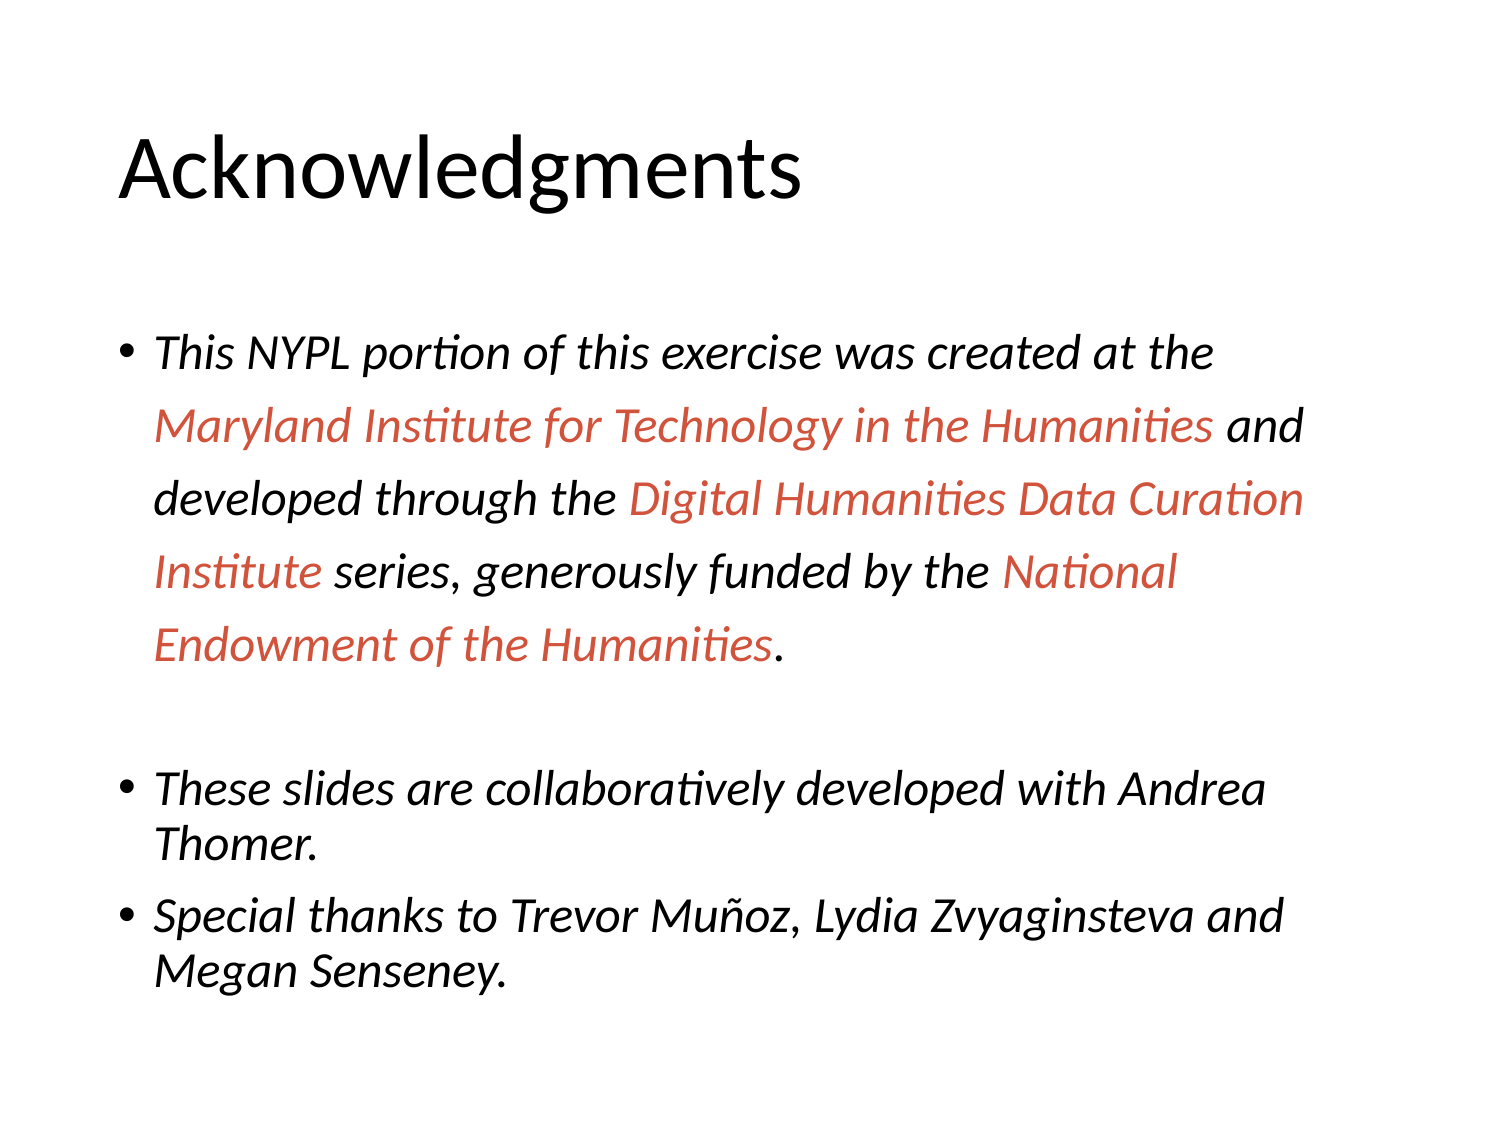

# Acknowledgments
This NYPL portion of this exercise was created at the Maryland Institute for Technology in the Humanities and developed through the Digital Humanities Data Curation Institute series, generously funded by the National Endowment of the Humanities.

These slides are collaboratively developed with Andrea Thomer.
Special thanks to Trevor Muñoz, Lydia Zvyaginsteva and Megan Senseney.